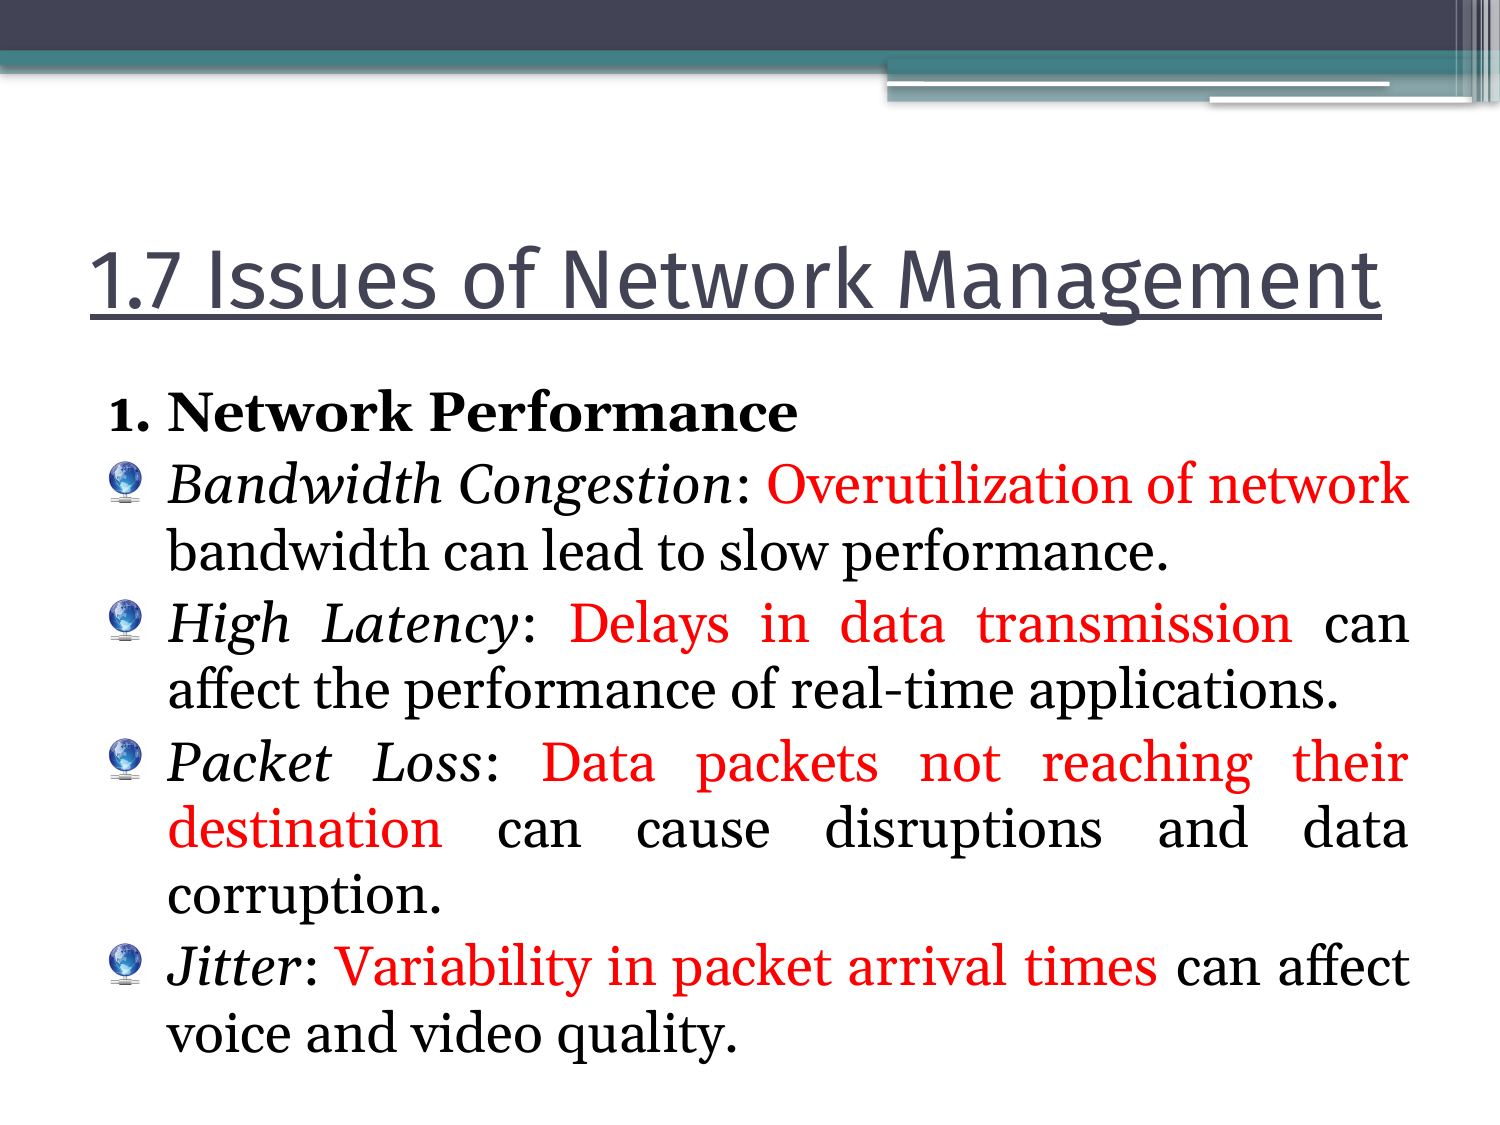

# 1.7 Issues of Network Management
1. Network Performance
Bandwidth Congestion: Overutilization of network bandwidth can lead to slow performance.
High Latency: Delays in data transmission can affect the performance of real-time applications.
Packet Loss: Data packets not reaching their destination can cause disruptions and data corruption.
Jitter: Variability in packet arrival times can affect voice and video quality.